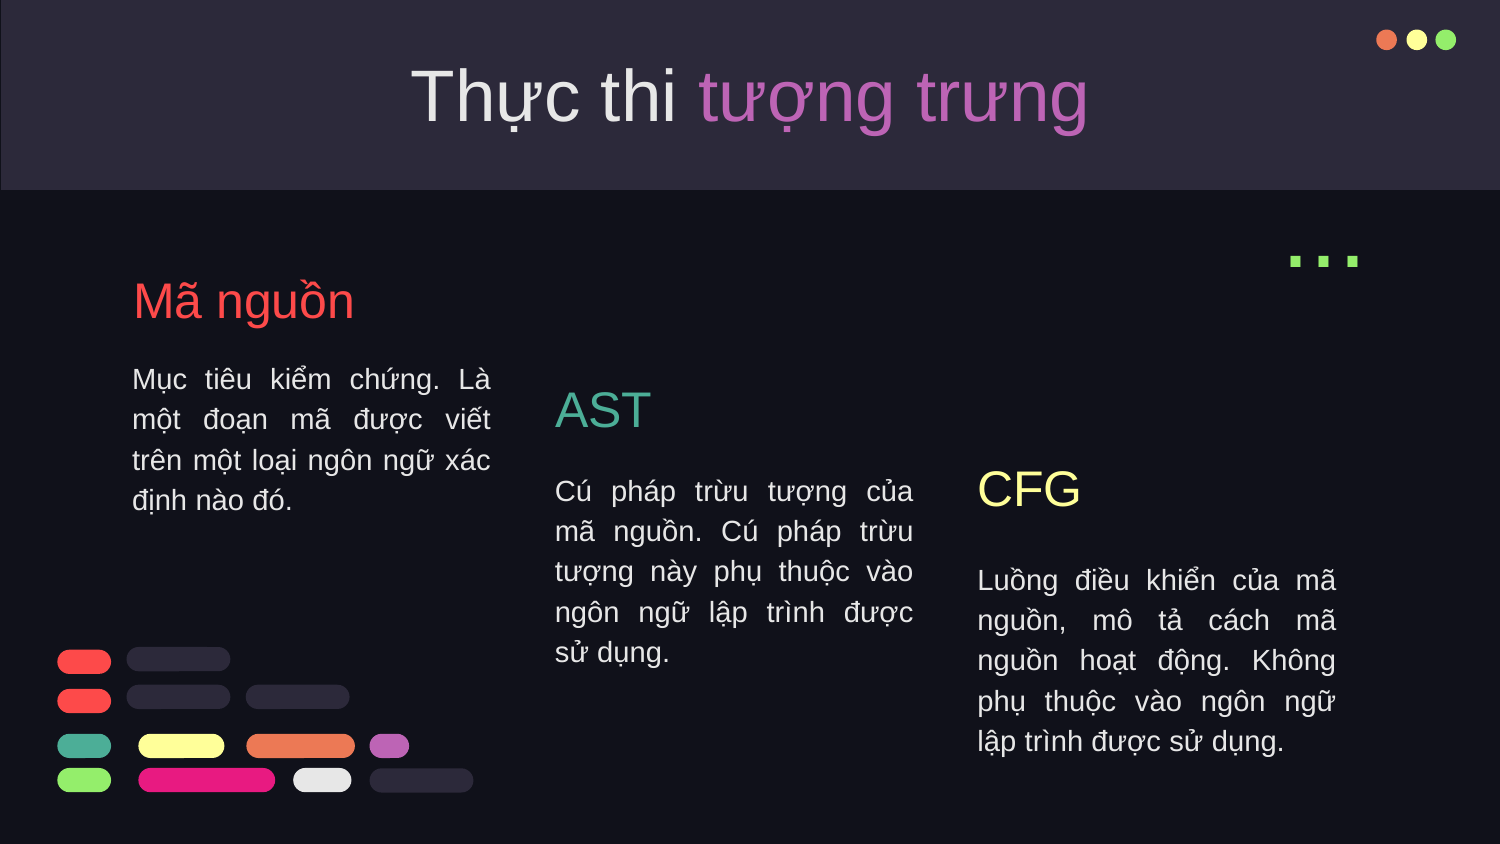

# Thực thi tượng trưng
...
Mã nguồn
Mục tiêu kiểm chứng. Là một đoạn mã được viết trên một loại ngôn ngữ xác định nào đó.
AST
CFG
Cú pháp trừu tượng của mã nguồn. Cú pháp trừu tượng này phụ thuộc vào ngôn ngữ lập trình được sử dụng.
Luồng điều khiển của mã nguồn, mô tả cách mã nguồn hoạt động. Không phụ thuộc vào ngôn ngữ lập trình được sử dụng.